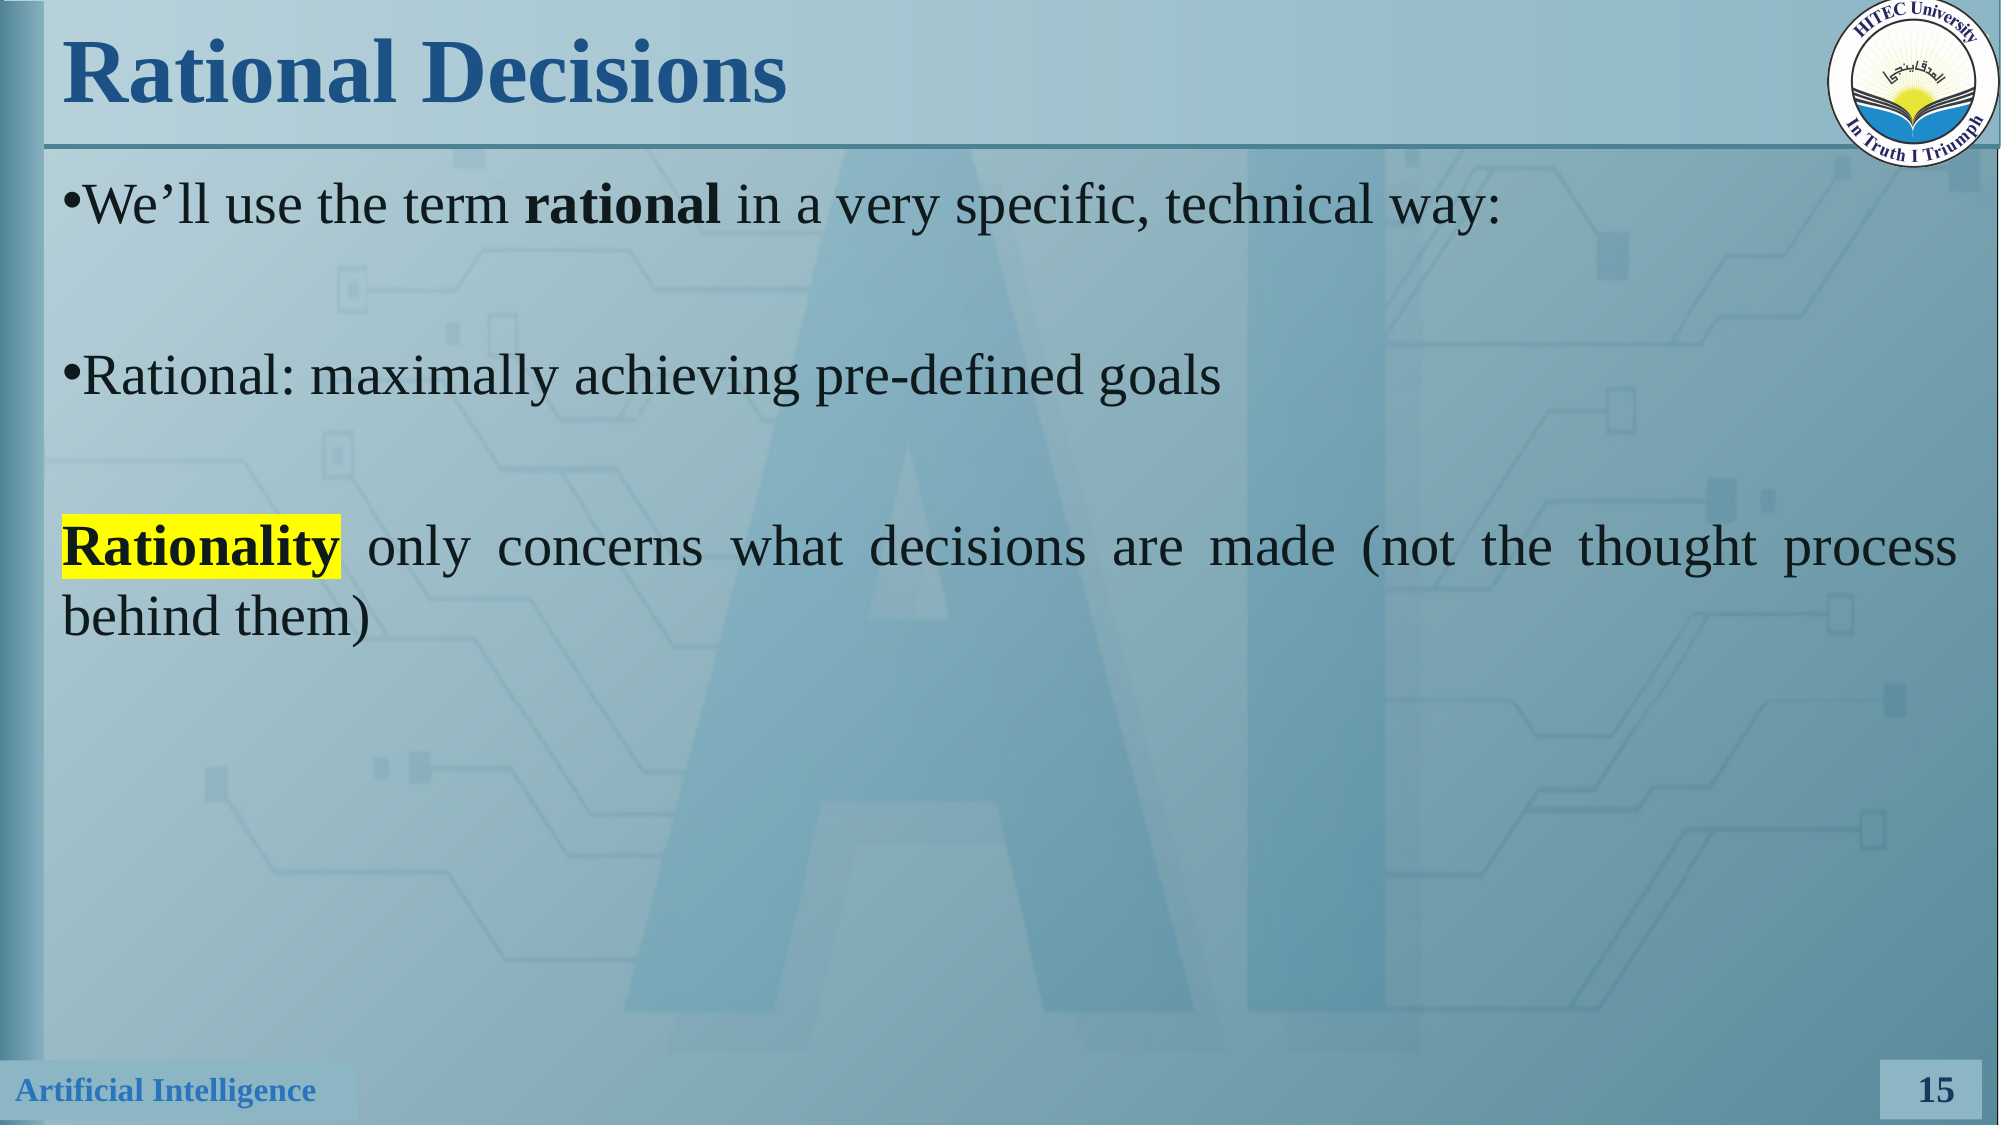

# Rational Decisions
We’ll use the term rational in a very specific, technical way:

Rational: maximally achieving pre-defined goals

Rationality only concerns what decisions are made (not the thought process behind them)

15